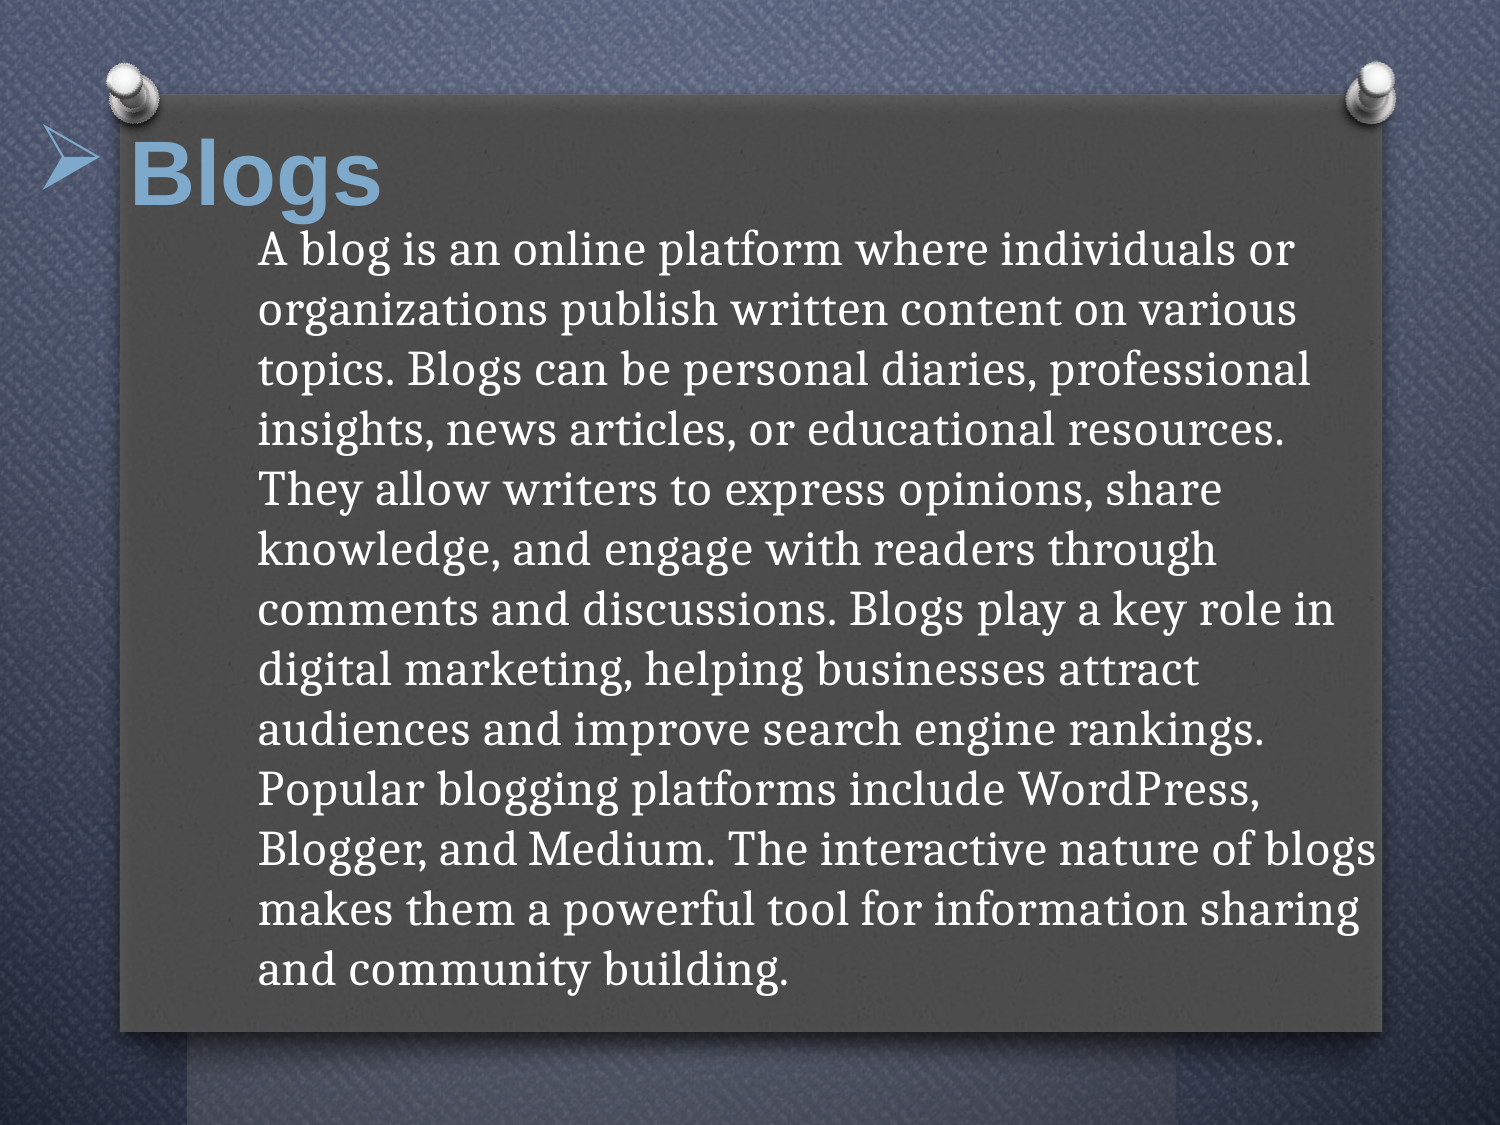

# Blogs
A blog is an online platform where individuals or organizations publish written content on various topics. Blogs can be personal diaries, professional insights, news articles, or educational resources. They allow writers to express opinions, share knowledge, and engage with readers through comments and discussions. Blogs play a key role in digital marketing, helping businesses attract audiences and improve search engine rankings. Popular blogging platforms include WordPress, Blogger, and Medium. The interactive nature of blogs makes them a powerful tool for information sharing and community building.